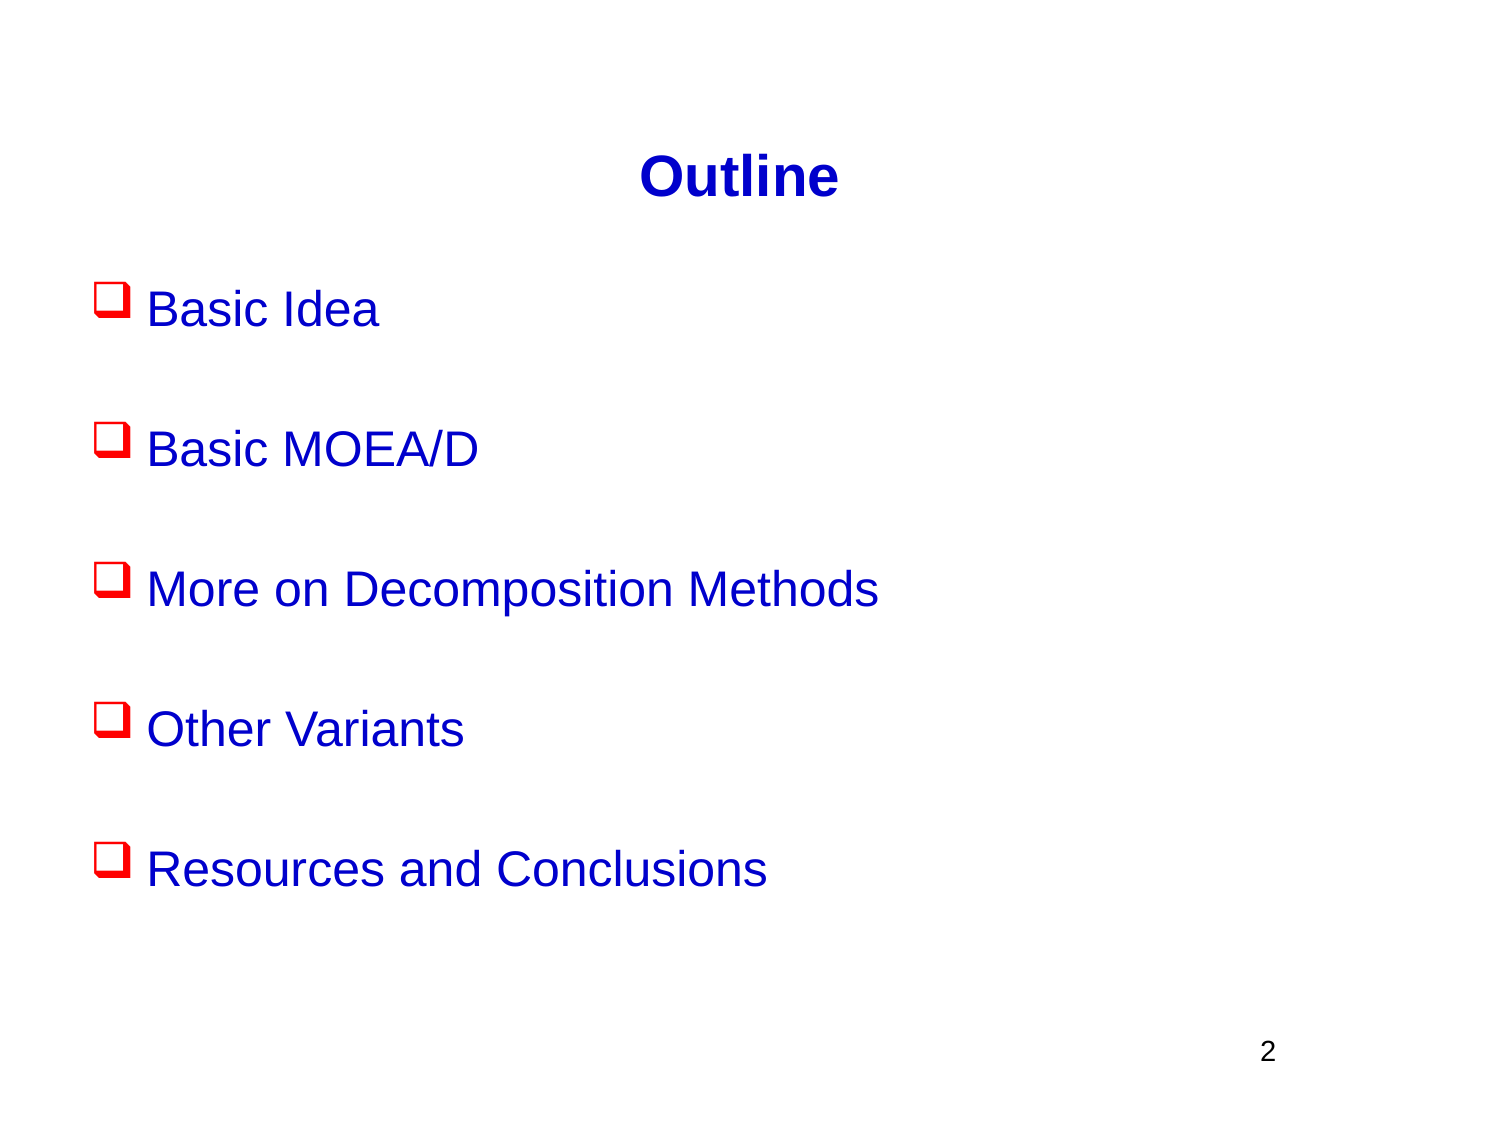

# Outline
Basic Idea

Basic MOEA/D

More on Decomposition Methods

Other Variants

Resources and Conclusions

2